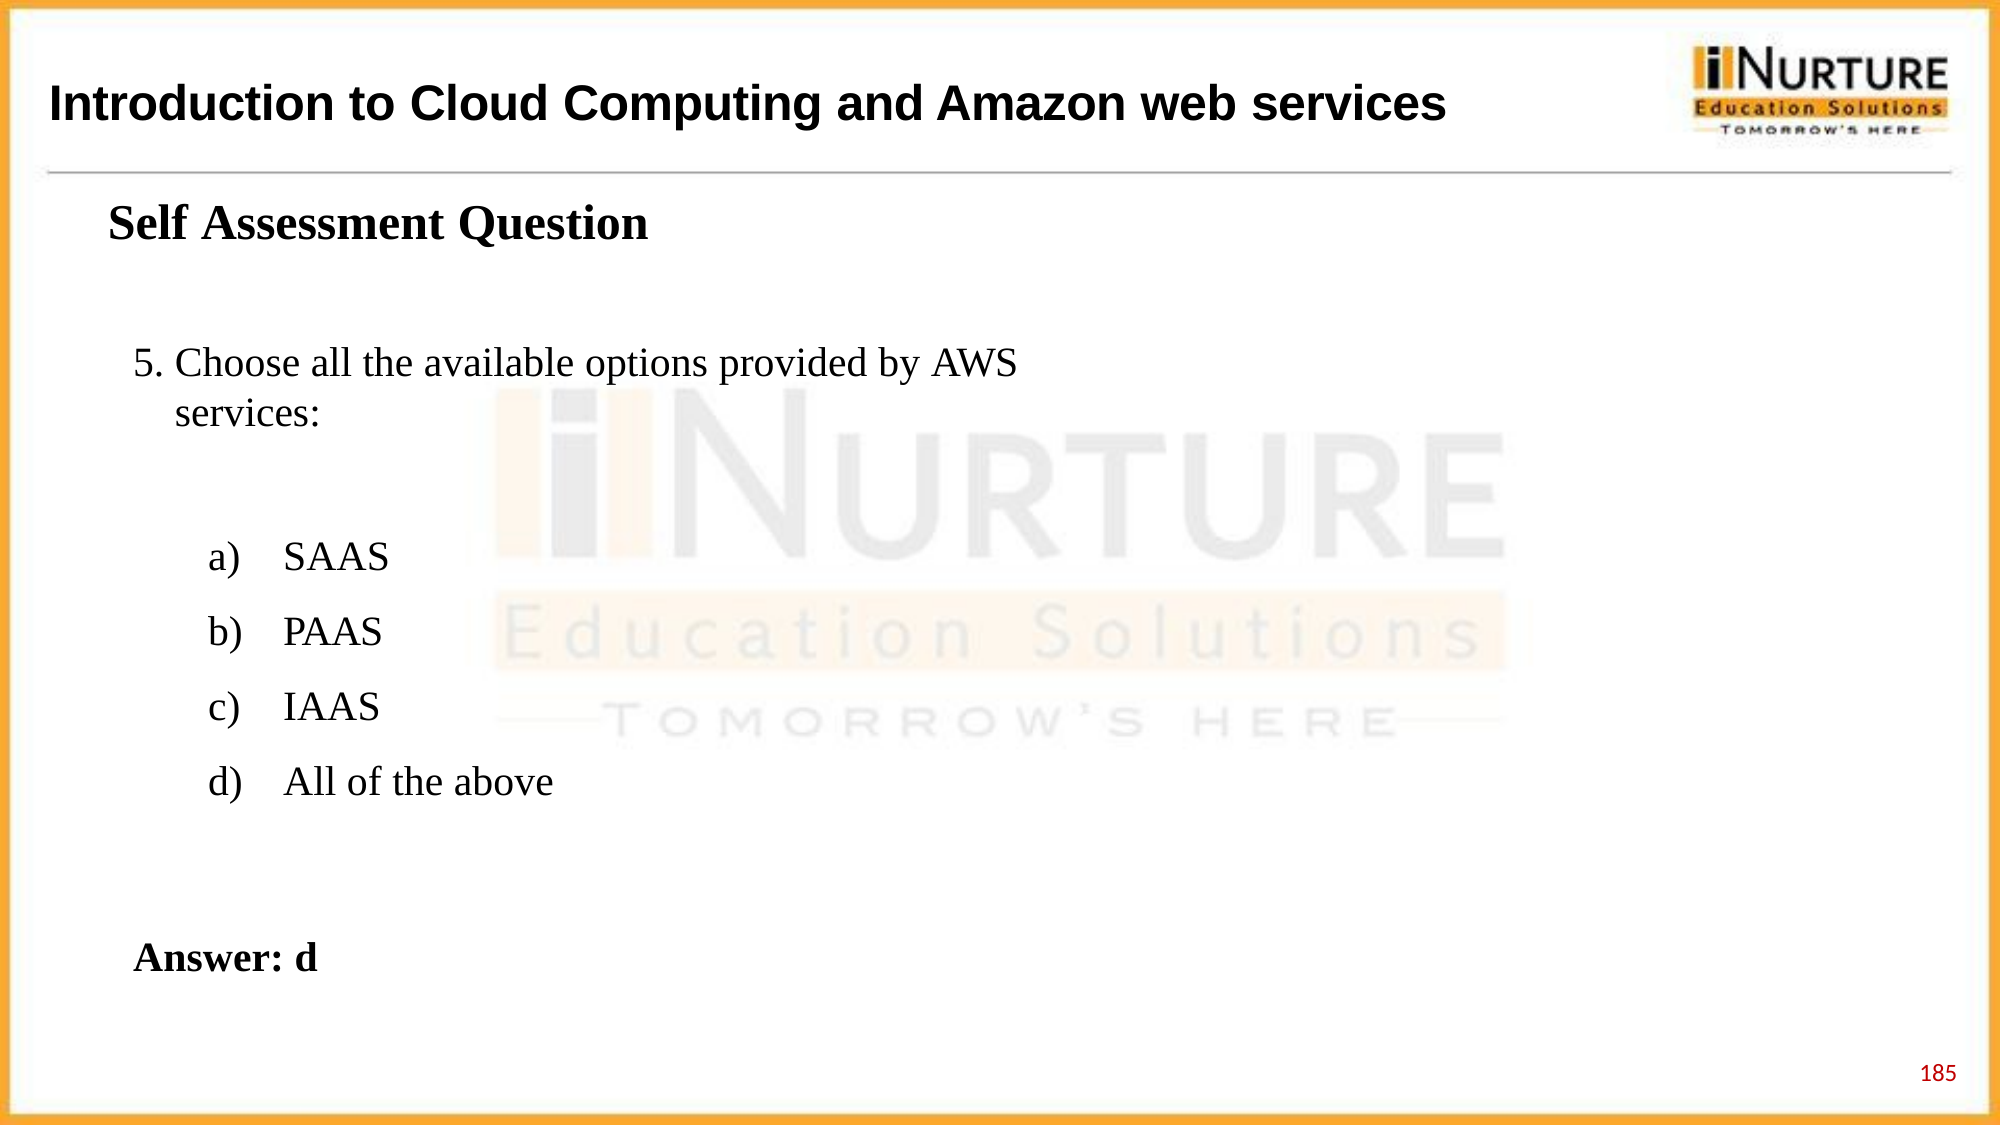

# Introduction to Cloud Computing and Amazon web services
Self Assessment Question

Choose all the available options provided by AWS services:

SAAS
PAAS
IAAS
All of the above

Answer: d
185